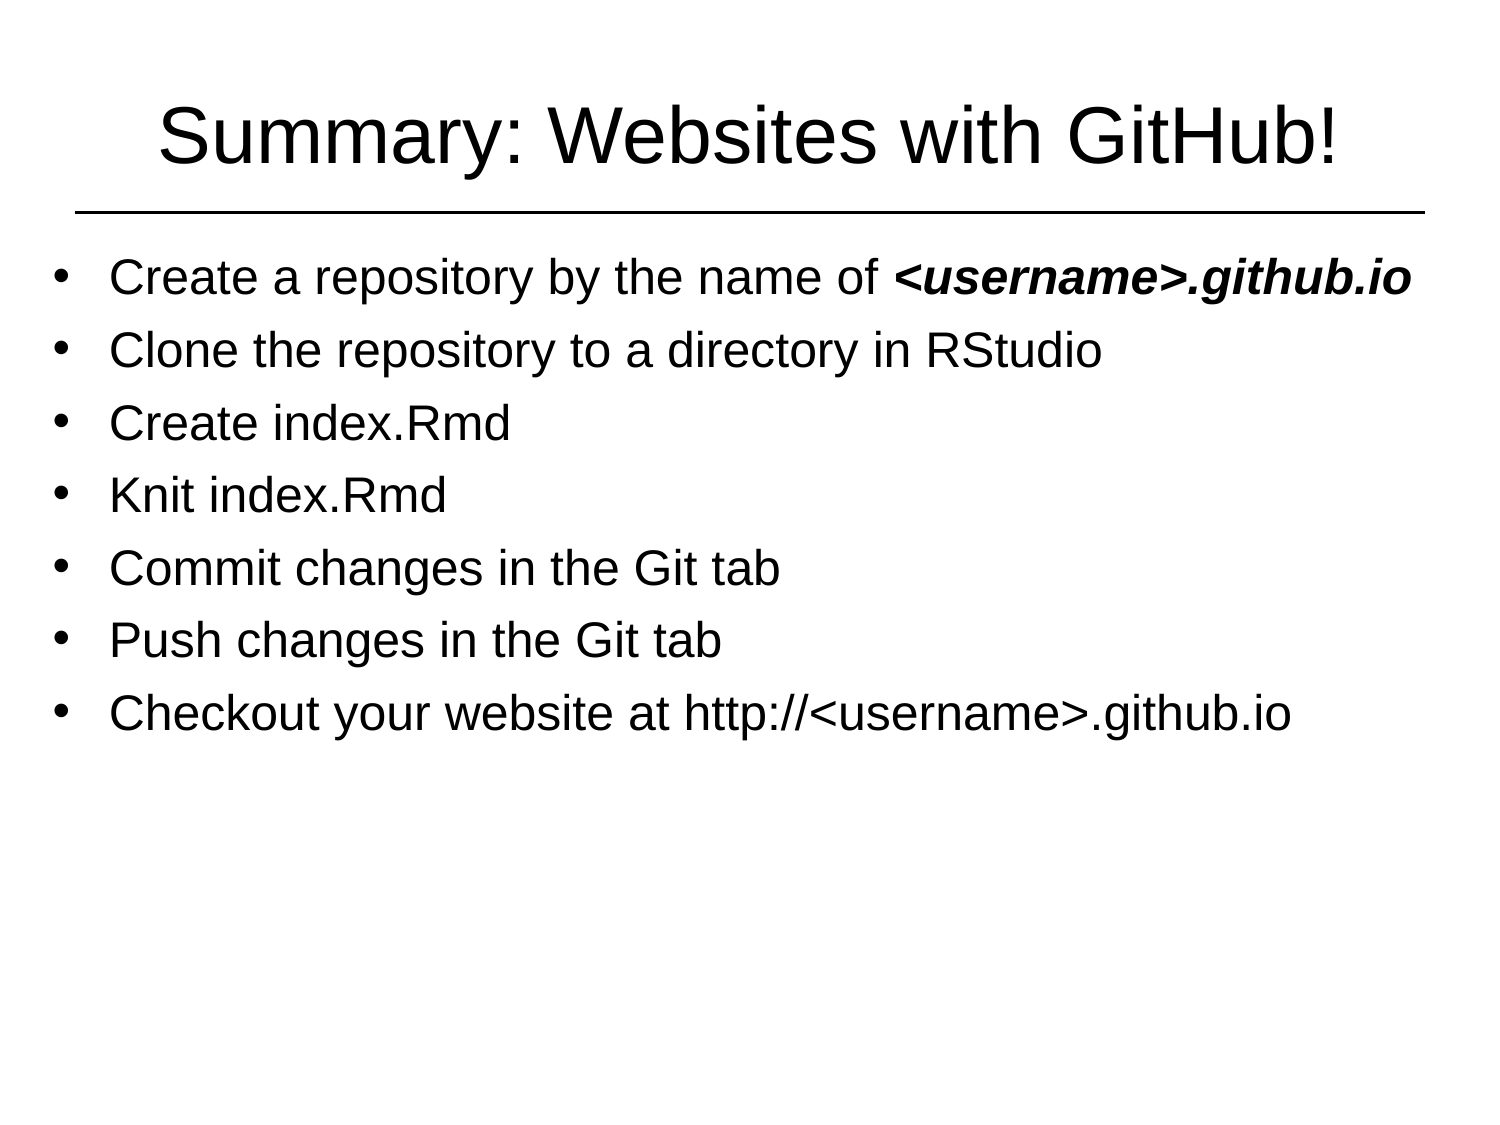

# Summary: Websites with GitHub!
Create a repository by the name of <username>.github.io
Clone the repository to a directory in RStudio
Create index.Rmd
Knit index.Rmd
Commit changes in the Git tab
Push changes in the Git tab
Checkout your website at http://<username>.github.io